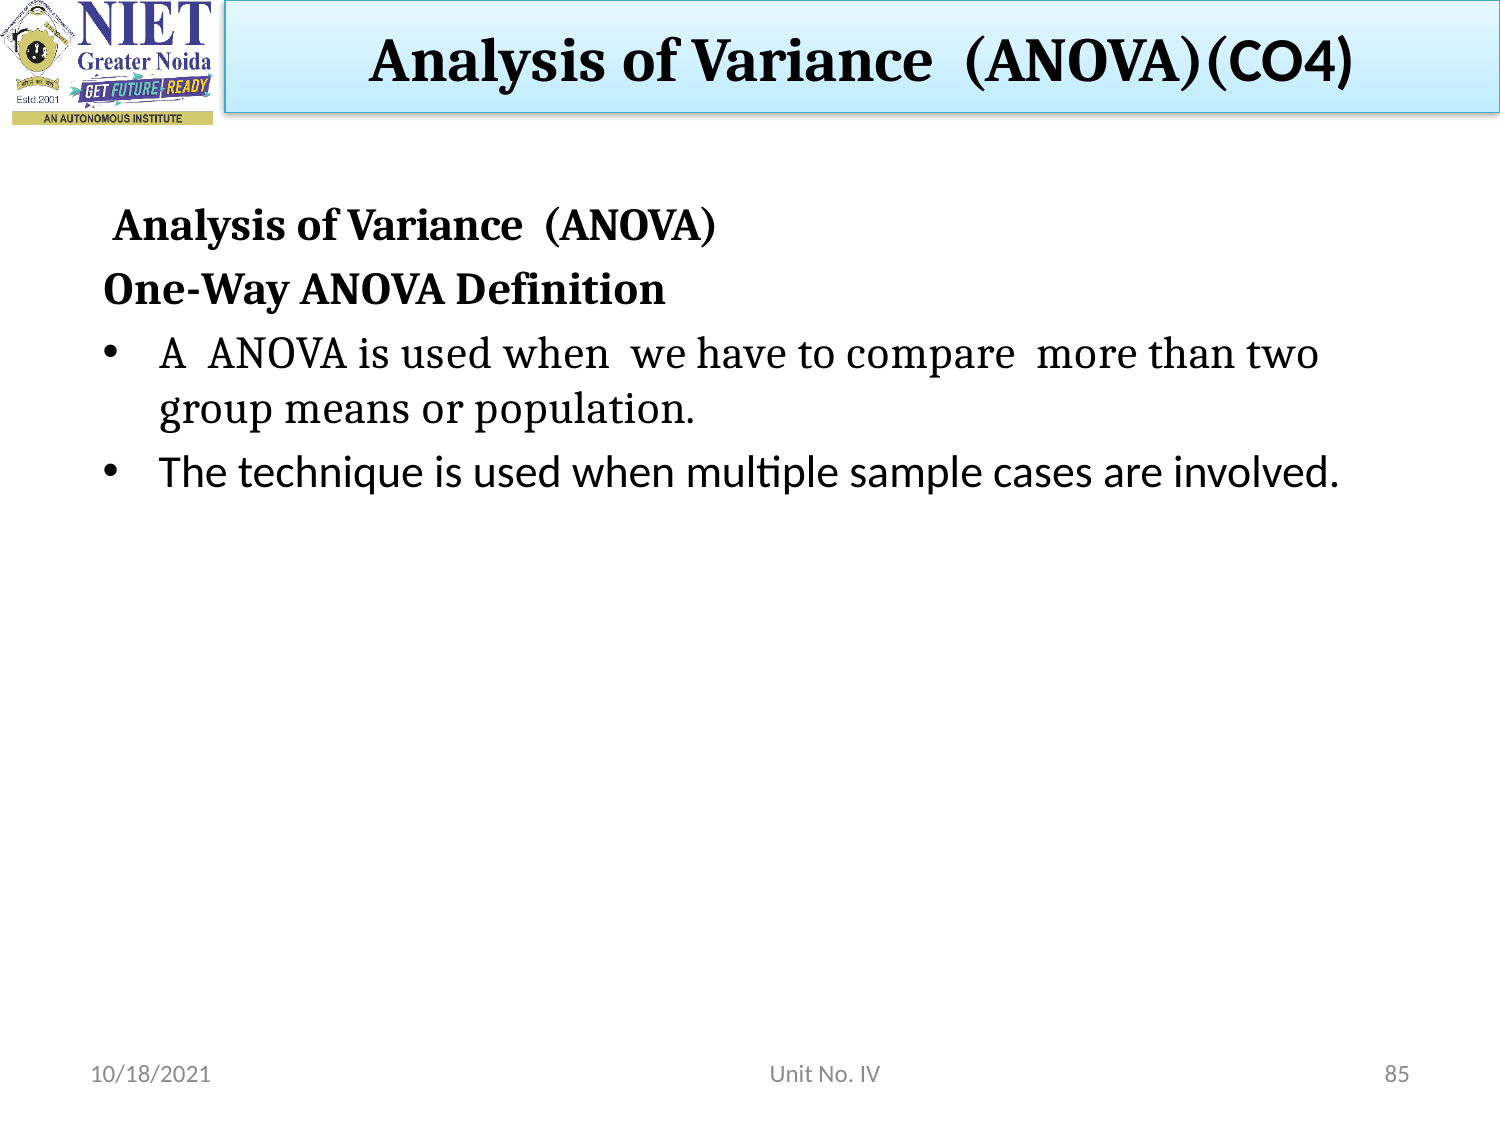

Analysis of Variance  (ANOVA)(CO4)
 Analysis of Variance  (ANOVA)
One-Way ANOVA Definition
A  ANOVA is used when  we have to compare  more than two group means or population.
The technique is used when multiple sample cases are involved.

10/18/2021
Unit No. IV
85